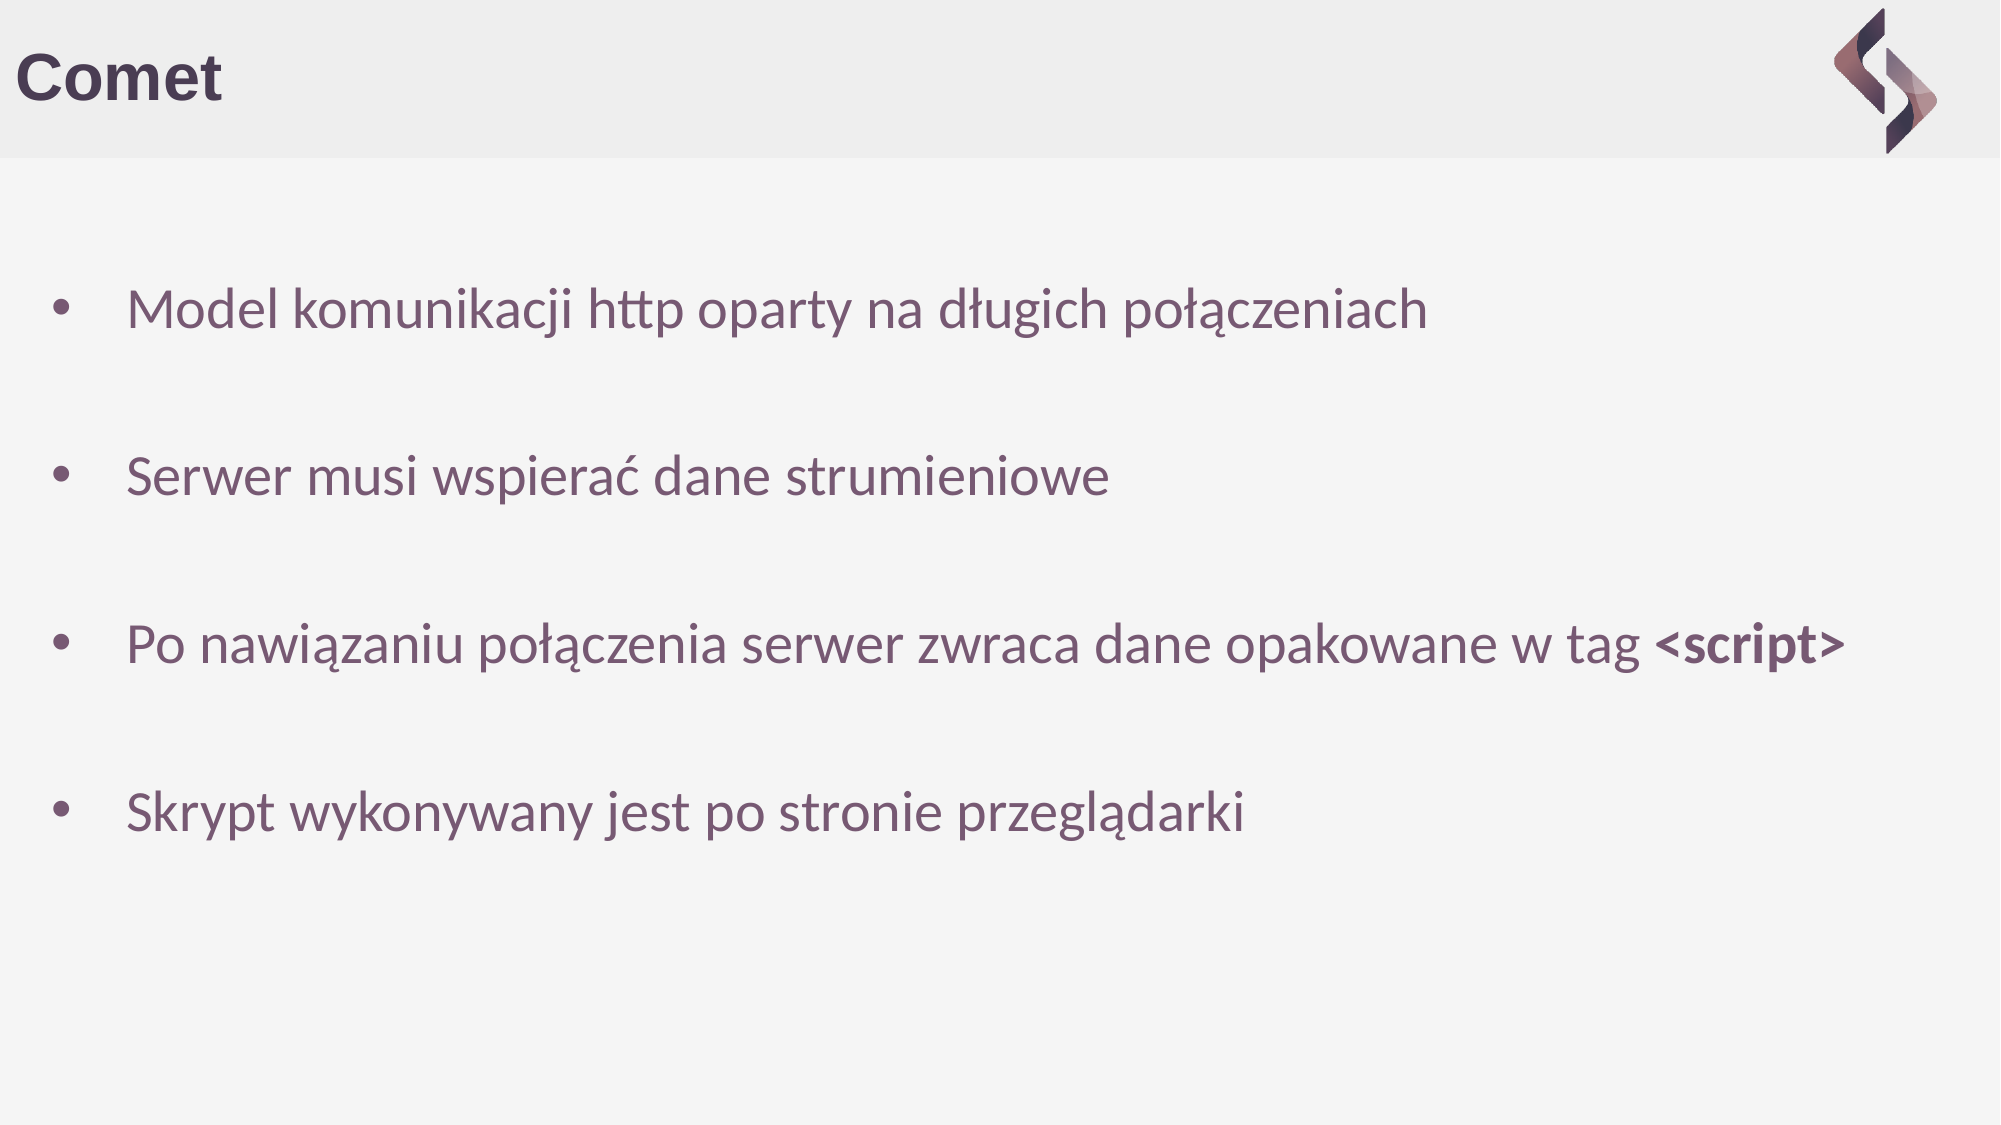

# Comet

Model komunikacji http oparty na długich połączeniach

Serwer musi wspierać dane strumieniowe

Po nawiązaniu połączenia serwer zwraca dane opakowane w tag <script>

Skrypt wykonywany jest po stronie przeglądarki